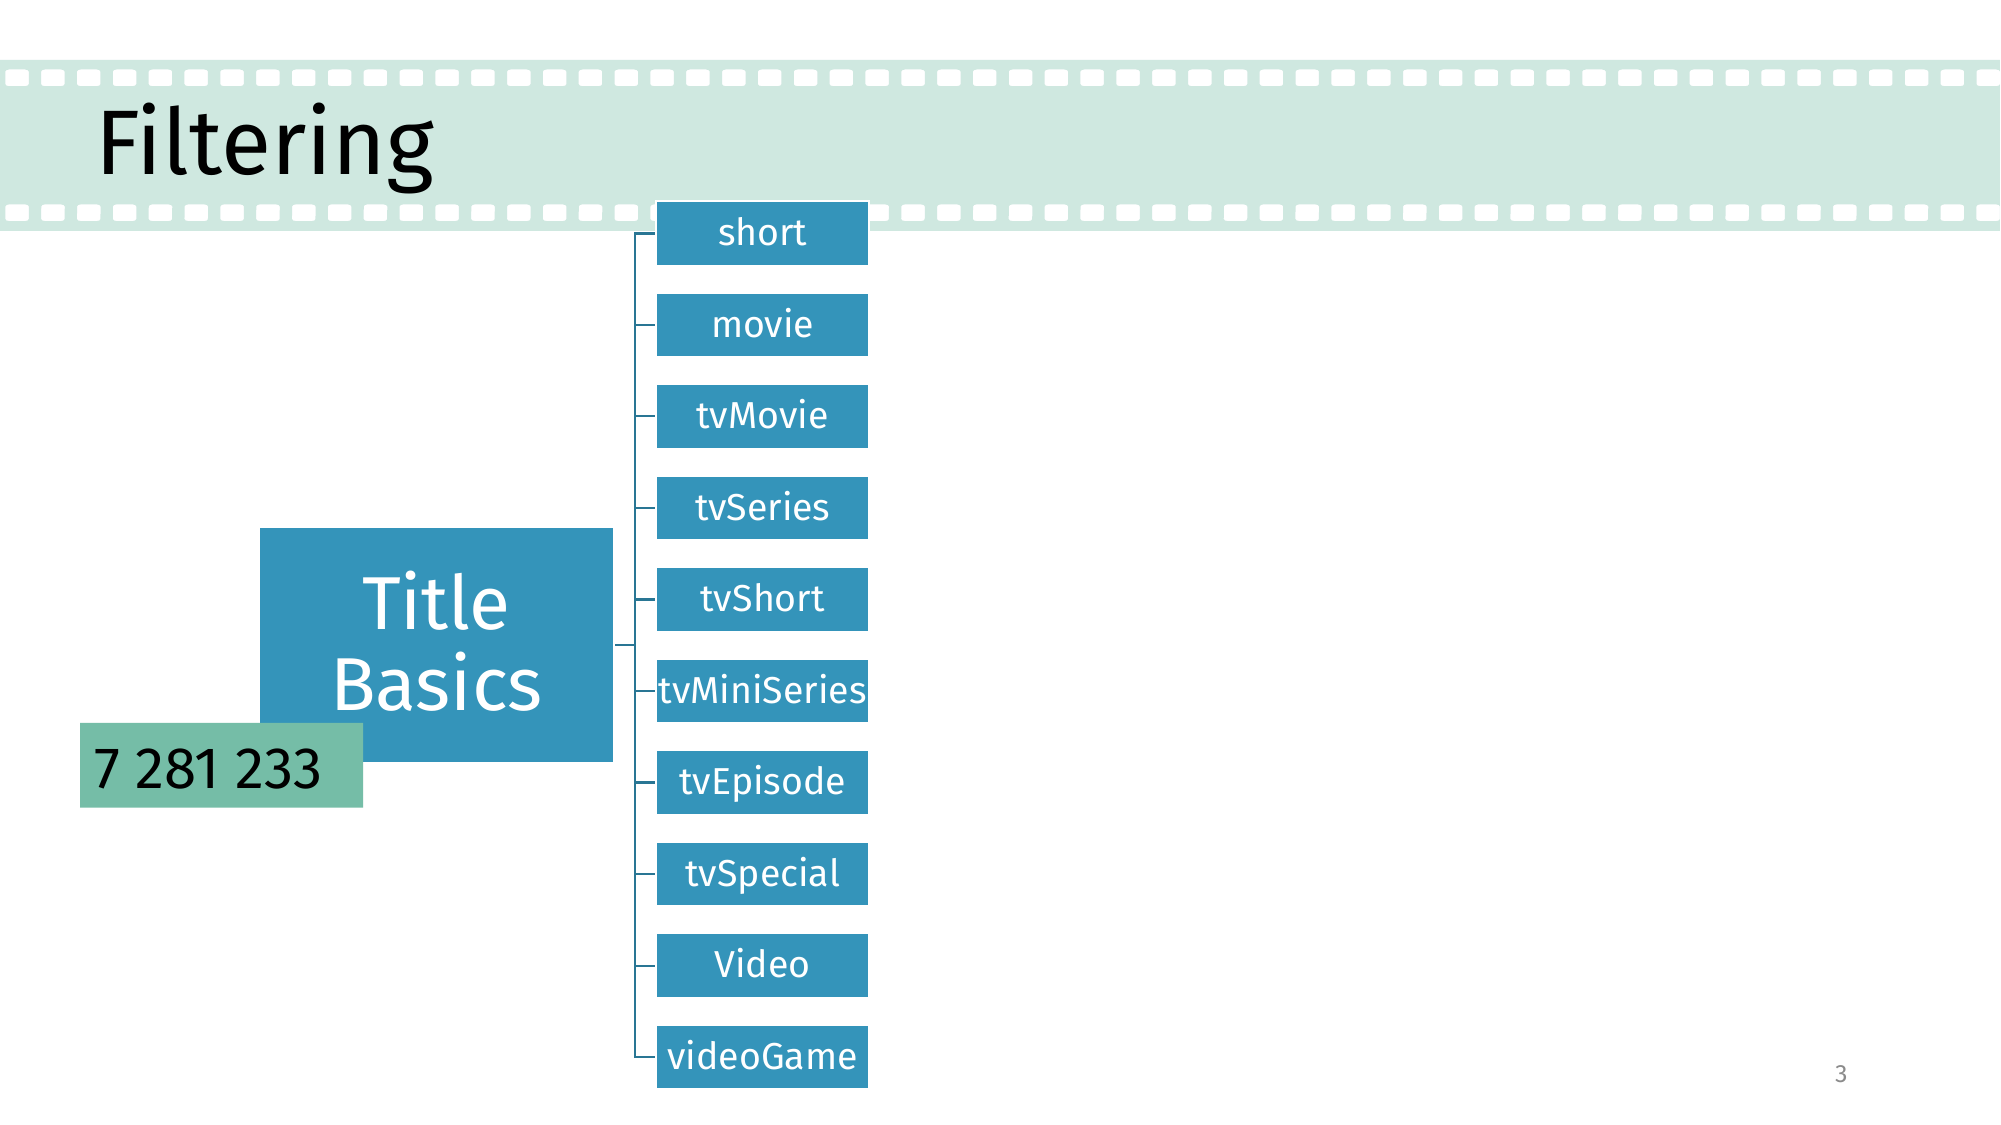

# Filtering

Title Basics
short
movie
tvMovie
tvSeries
tvShort
tvMiniSeries
tvEpisode
tvSpecial
Video
videoGame
7 281 233
3